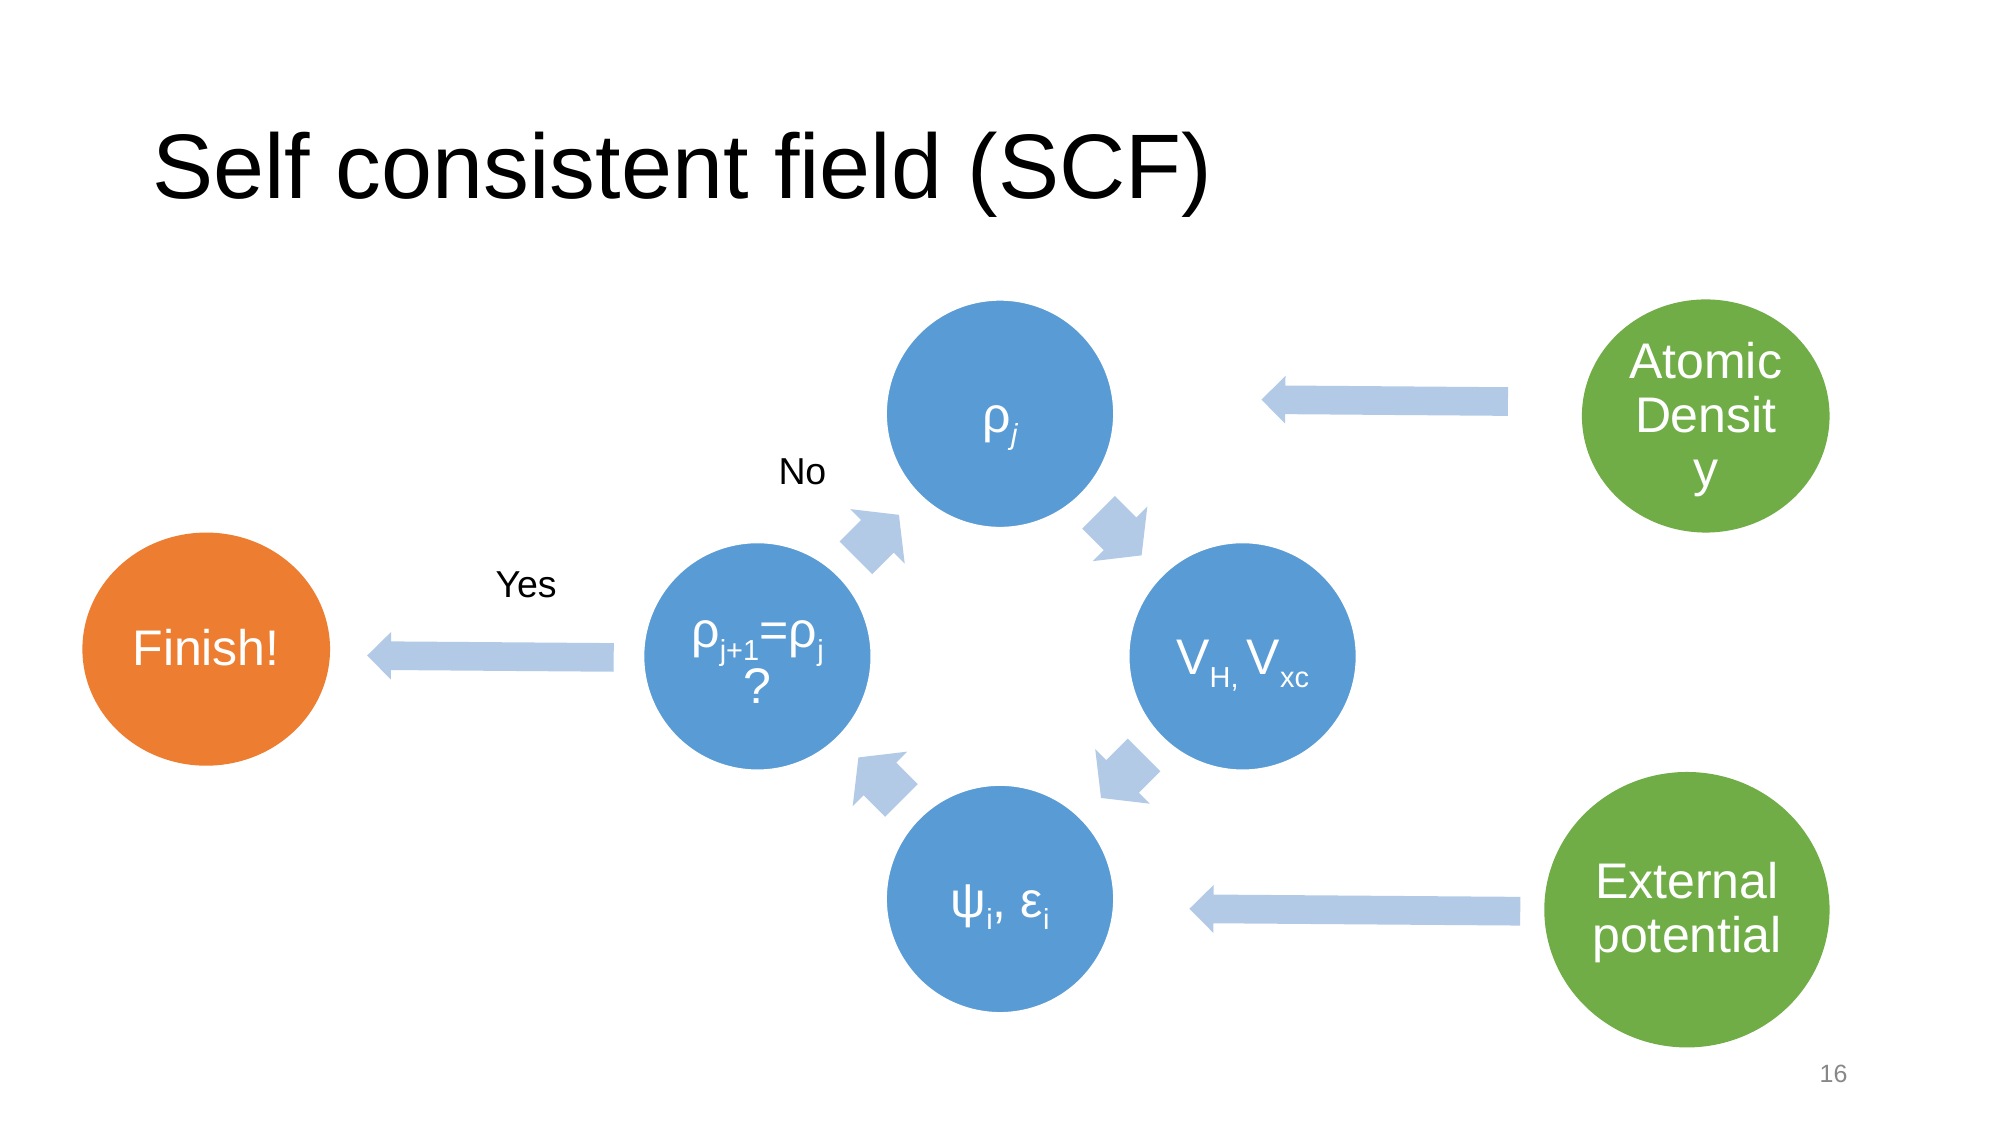

# Self consistent field (SCF)

Atomic Density

ρj

ρj+1=ρj?
VH, Vxc

ψi, εi

No

Finish!
Yes

External potential

16